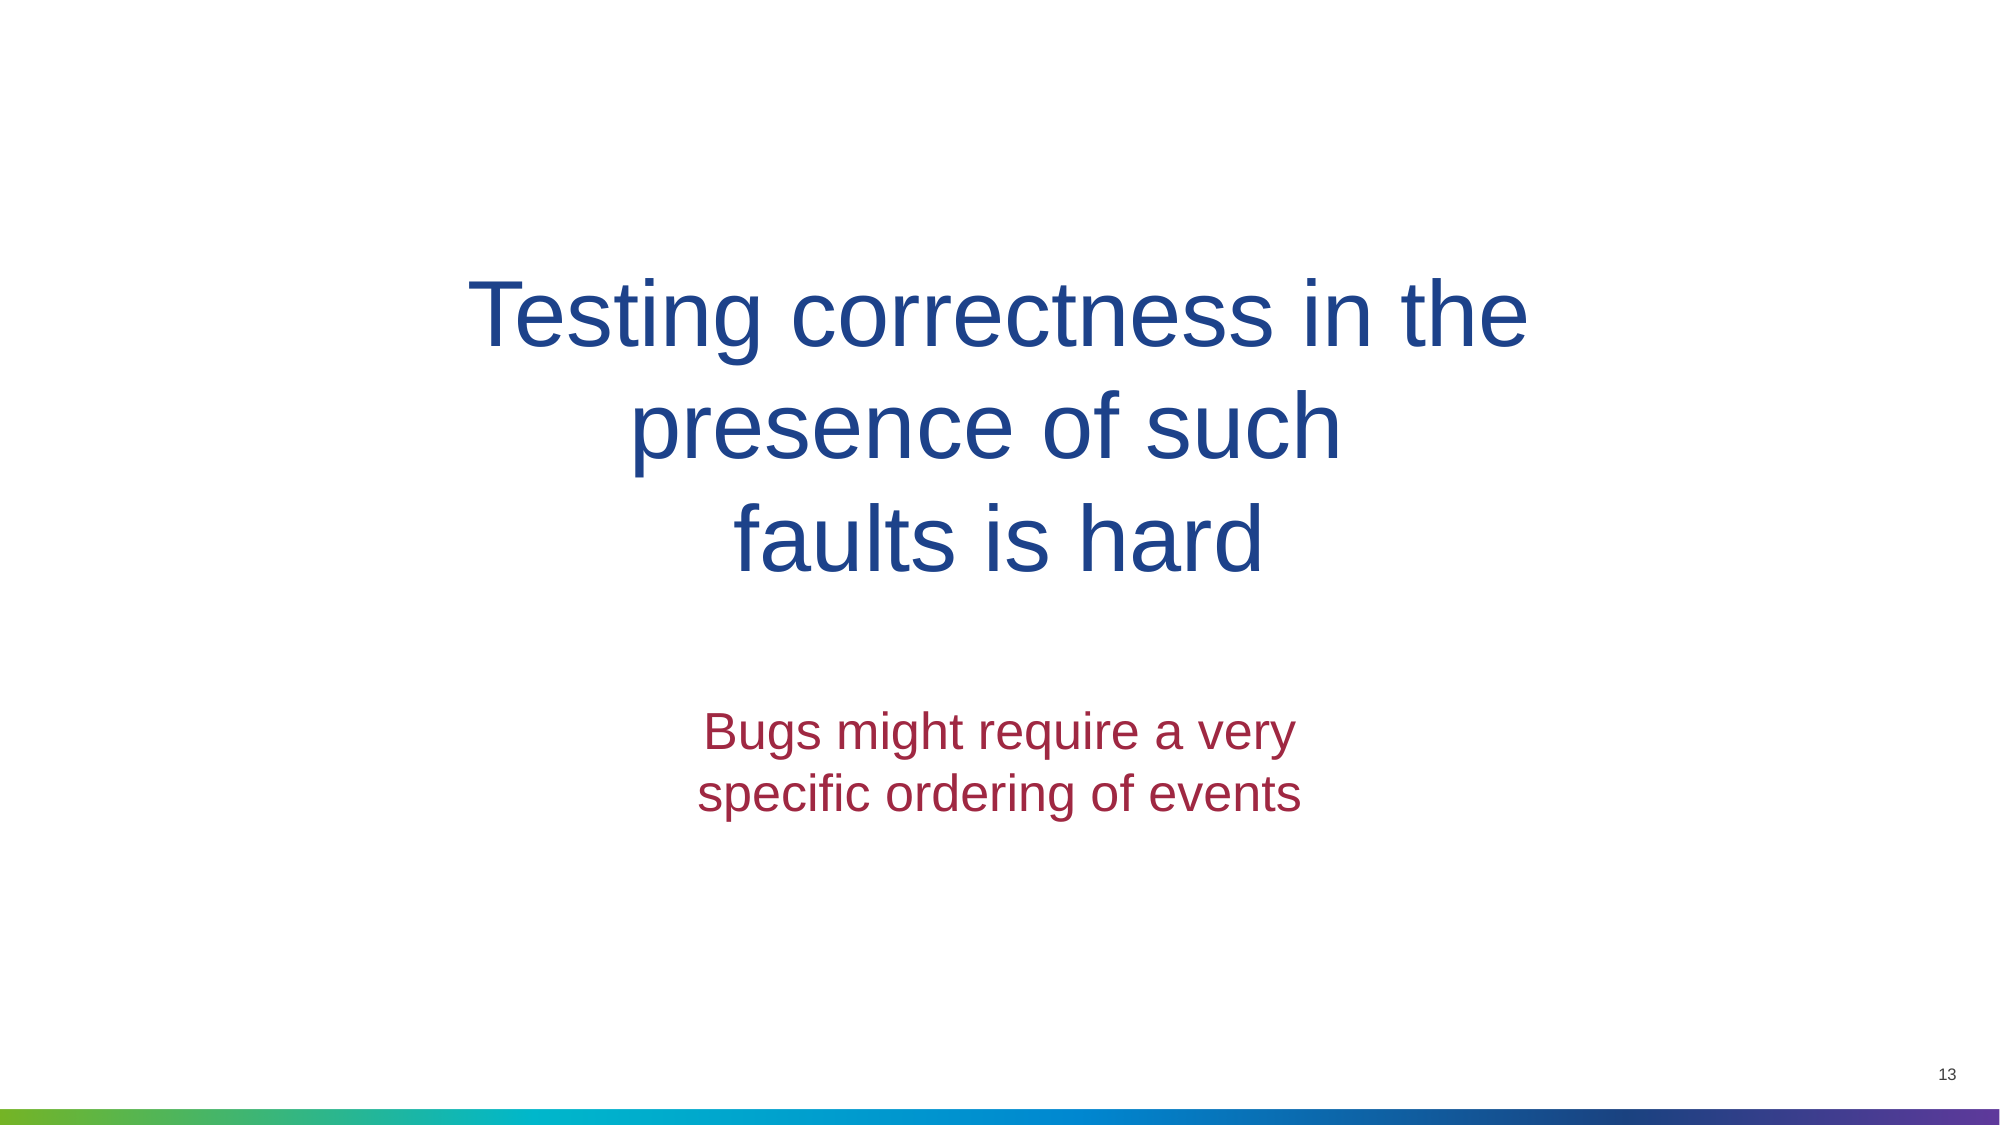

Testing correctness in the presence of such
faults is hard
Bugs might require a very specific ordering of events